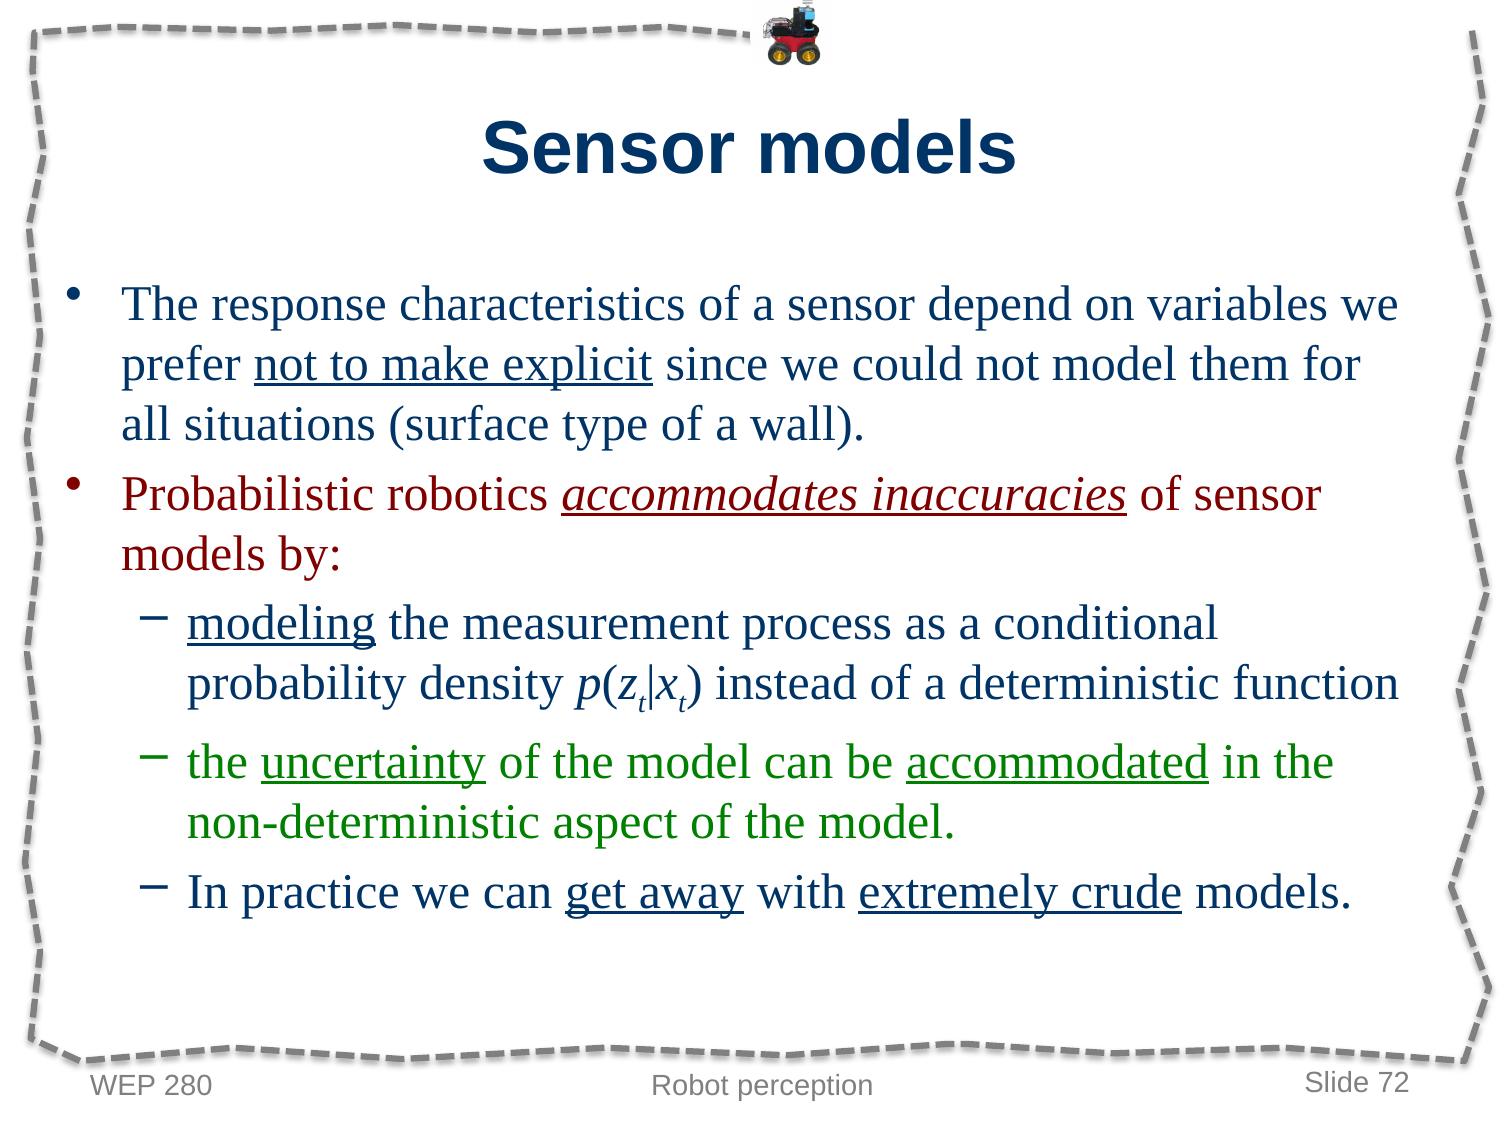

# Sensor models
The response characteristics of a sensor depend on variables we prefer not to make explicit since we could not model them for all situations (surface type of a wall).
Probabilistic robotics accommodates inaccuracies of sensor models by:
modeling the measurement process as a conditional probability density p(zt|xt) instead of a deterministic function
the uncertainty of the model can be accommodated in the non-deterministic aspect of the model.
In practice we can get away with extremely crude models.
WEP 280
Robot perception
Slide 72